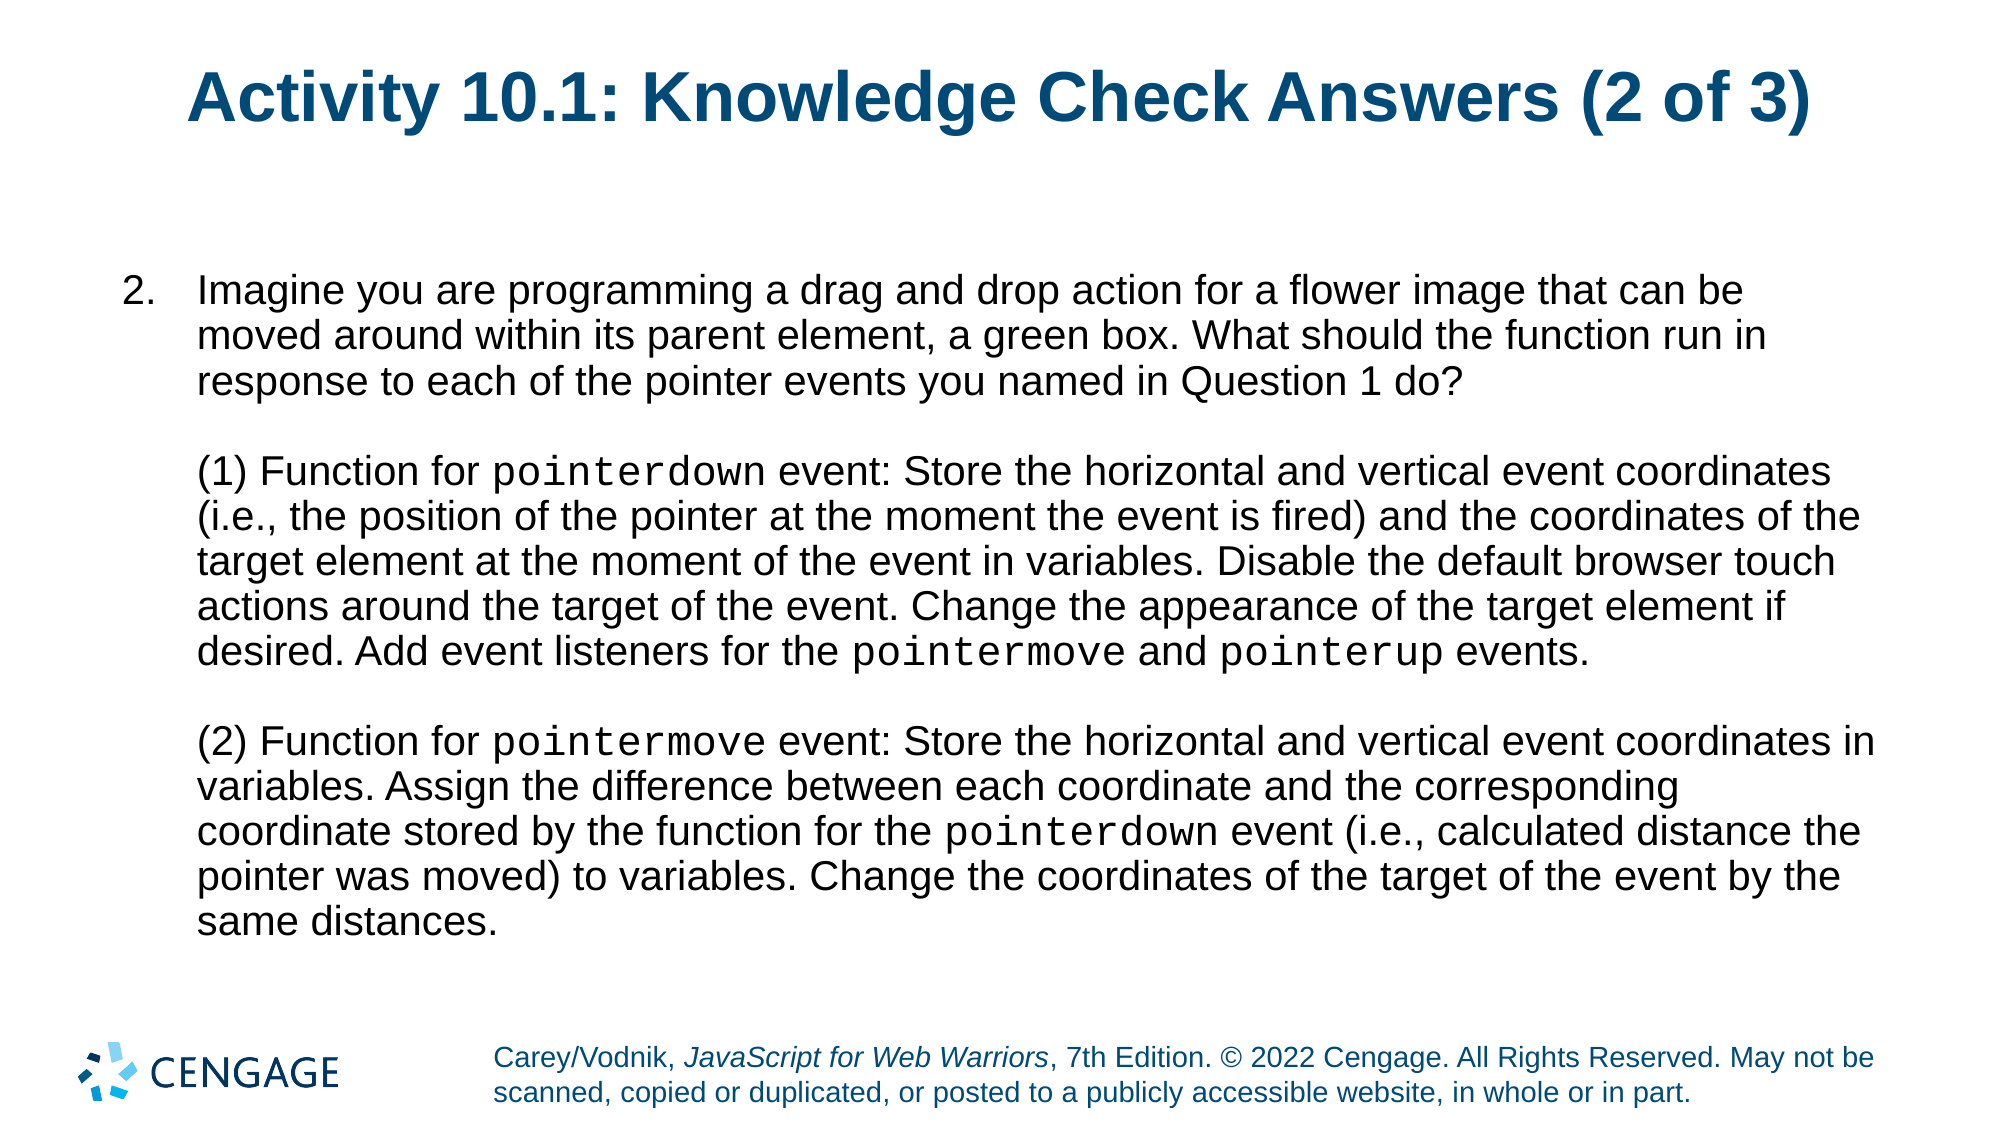

# Activity 10.1: Knowledge Check Answers (2 of 3)
Imagine you are programming a drag and drop action for a flower image that can be moved around within its parent element, a green box. What should the function run in response to each of the pointer events you named in Question 1 do?
(1) Function for pointerdown event: Store the horizontal and vertical event coordinates (i.e., the position of the pointer at the moment the event is fired) and the coordinates of the target element at the moment of the event in variables. Disable the default browser touch actions around the target of the event. Change the appearance of the target element if desired. Add event listeners for the pointermove and pointerup events.
(2) Function for pointermove event: Store the horizontal and vertical event coordinates in variables. Assign the difference between each coordinate and the corresponding coordinate stored by the function for the pointerdown event (i.e., calculated distance the pointer was moved) to variables. Change the coordinates of the target of the event by the same distances.